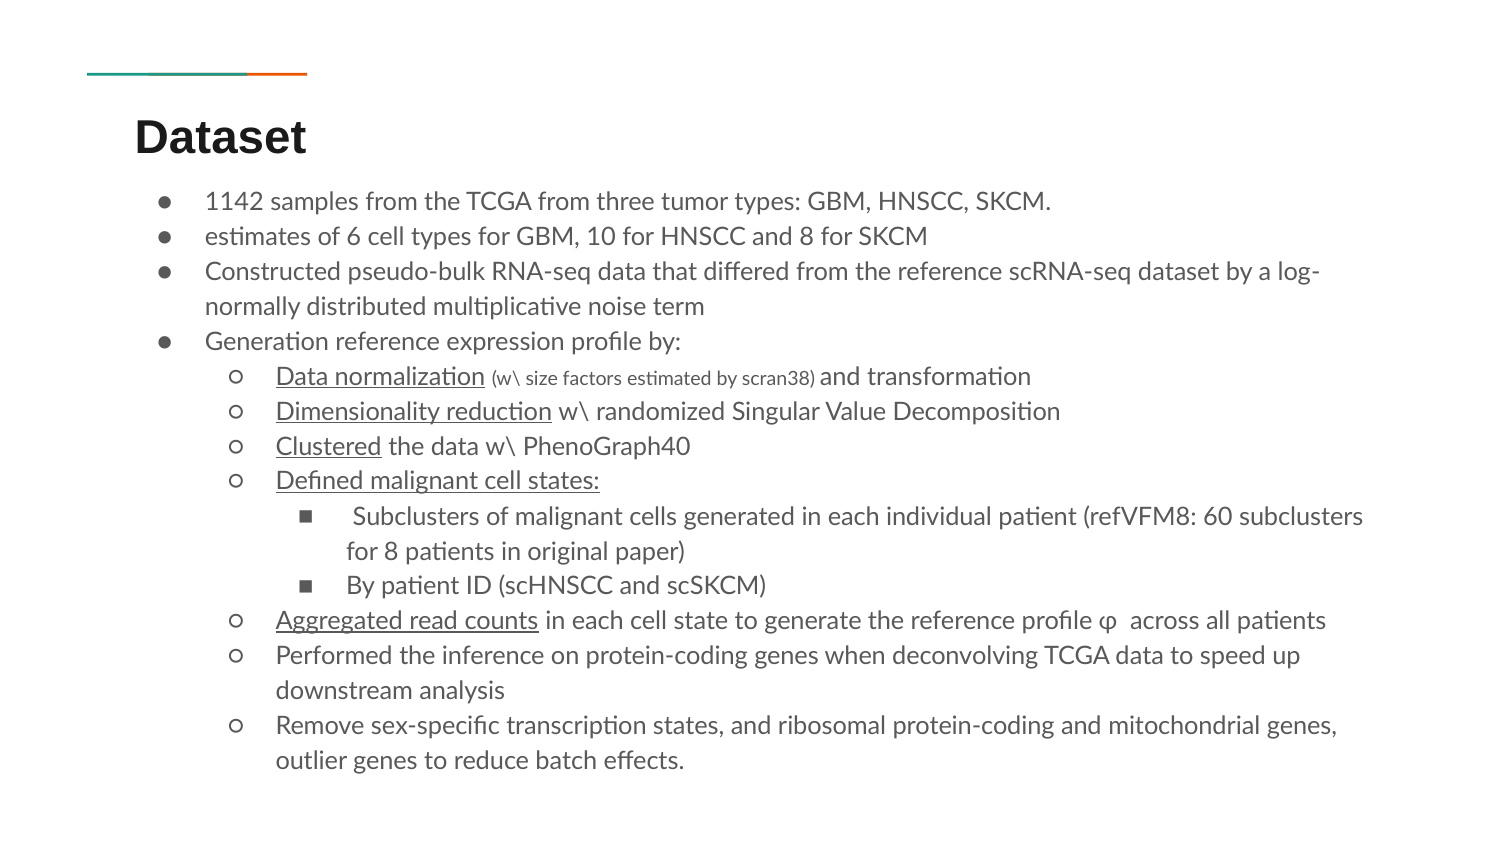

# Dataset
1142 samples from the TCGA from three tumor types: GBM, HNSCC, SKCM.
estimates of 6 cell types for GBM, 10 for HNSCC and 8 for SKCM
Constructed pseudo-bulk RNA-seq data that differed from the reference scRNA-seq dataset by a log-normally distributed multiplicative noise term
Generation reference expression profile by:
Data normalization (w\ size factors estimated by scran38) and transformation
Dimensionality reduction w\ randomized Singular Value Decomposition
Clustered the data w\ PhenoGraph40
Defined malignant cell states:
 Subclusters of malignant cells generated in each individual patient (refVFM8: 60 subclusters for 8 patients in original paper)
By patient ID (scHNSCC and scSKCM)
Aggregated read counts in each cell state to generate the reference profile φ  across all patients
Performed the inference on protein-coding genes when deconvolving TCGA data to speed up downstream analysis
Remove sex-specific transcription states, and ribosomal protein-coding and mitochondrial genes, outlier genes to reduce batch effects.